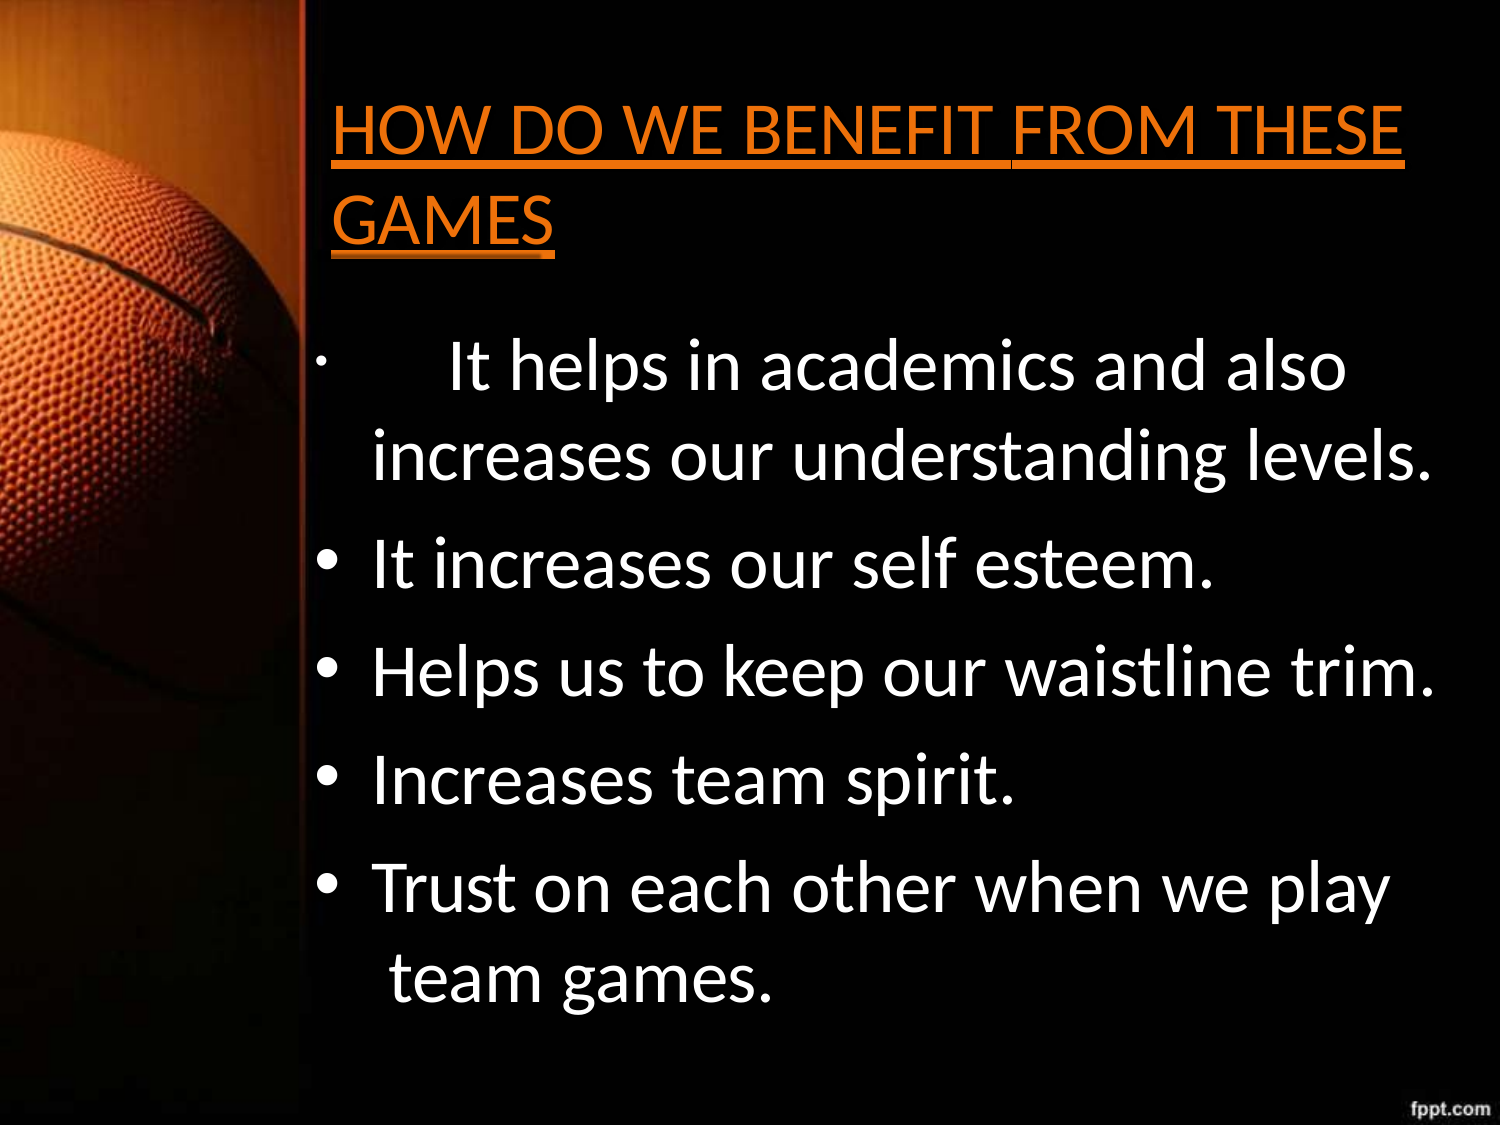

HOW DO WE BENEFIT FROM THESE  GAMES
	It helps in academics and also  increases our understanding levels.
It increases our self esteem.
Helps us to keep our waistline trim.
Increases team spirit.
Trust on each other when we play  team games.